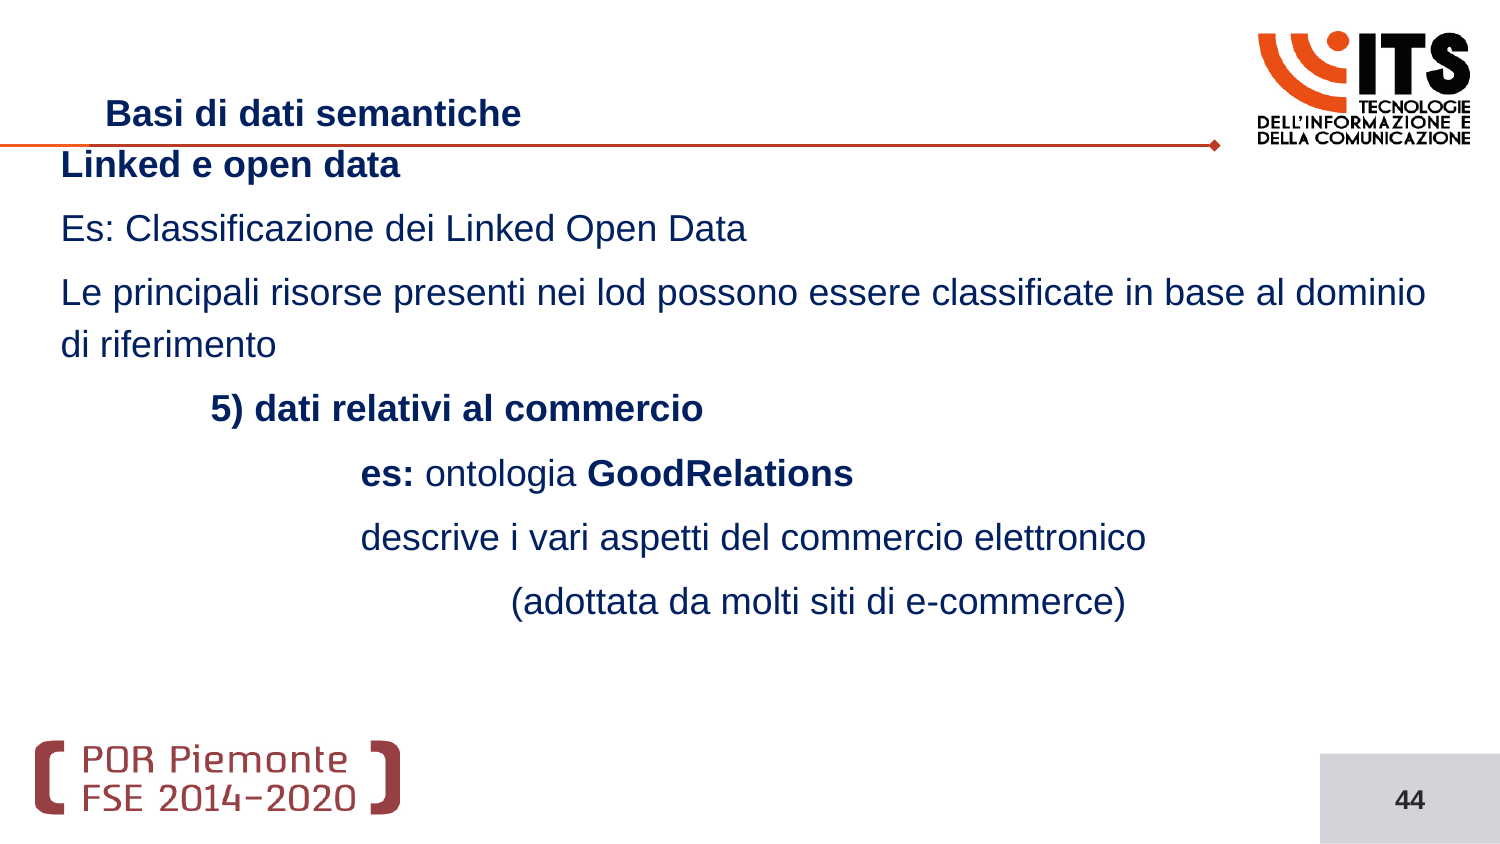

# Basi di dati semantiche
Linked e open data
Es: Classificazione dei Linked Open Data
Le principali risorse presenti nei lod possono essere classificate in base al dominio di riferimento
	5) dati relativi al commercio
		es: ontologia GoodRelations
		descrive i vari aspetti del commercio elettronico
			(adottata da molti siti di e-commerce)
44